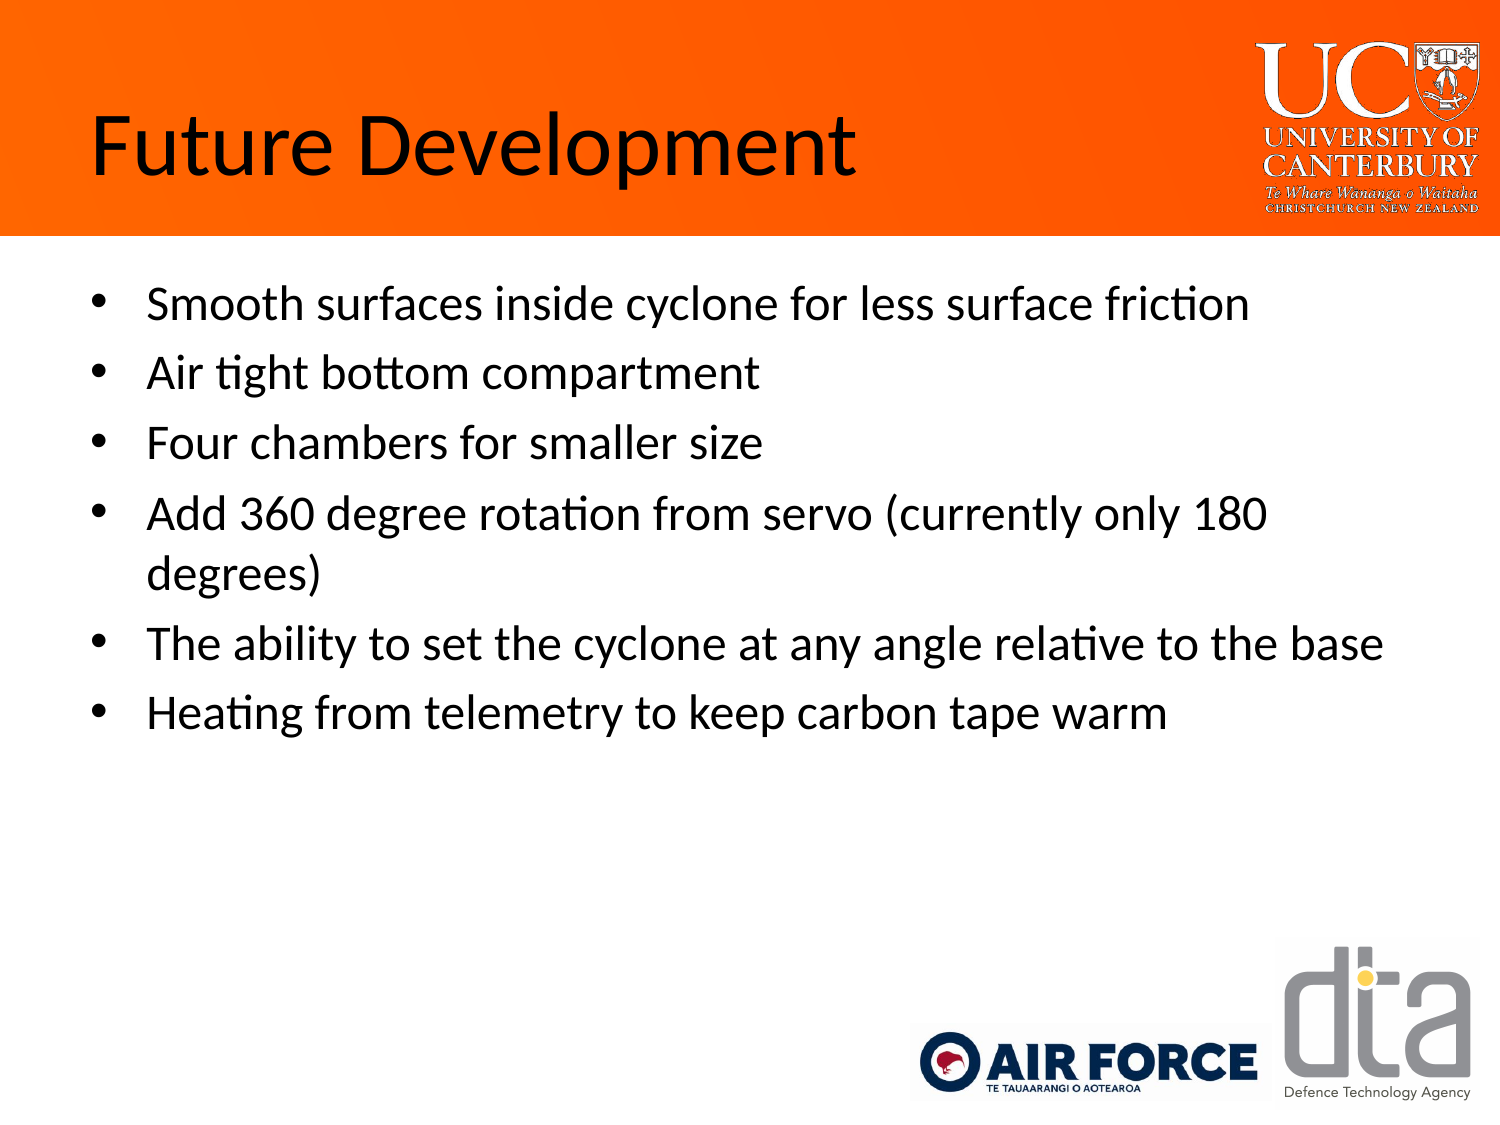

# Future Development
Smooth surfaces inside cyclone for less surface friction
Air tight bottom compartment
Four chambers for smaller size
Add 360 degree rotation from servo (currently only 180 degrees)
The ability to set the cyclone at any angle relative to the base
Heating from telemetry to keep carbon tape warm